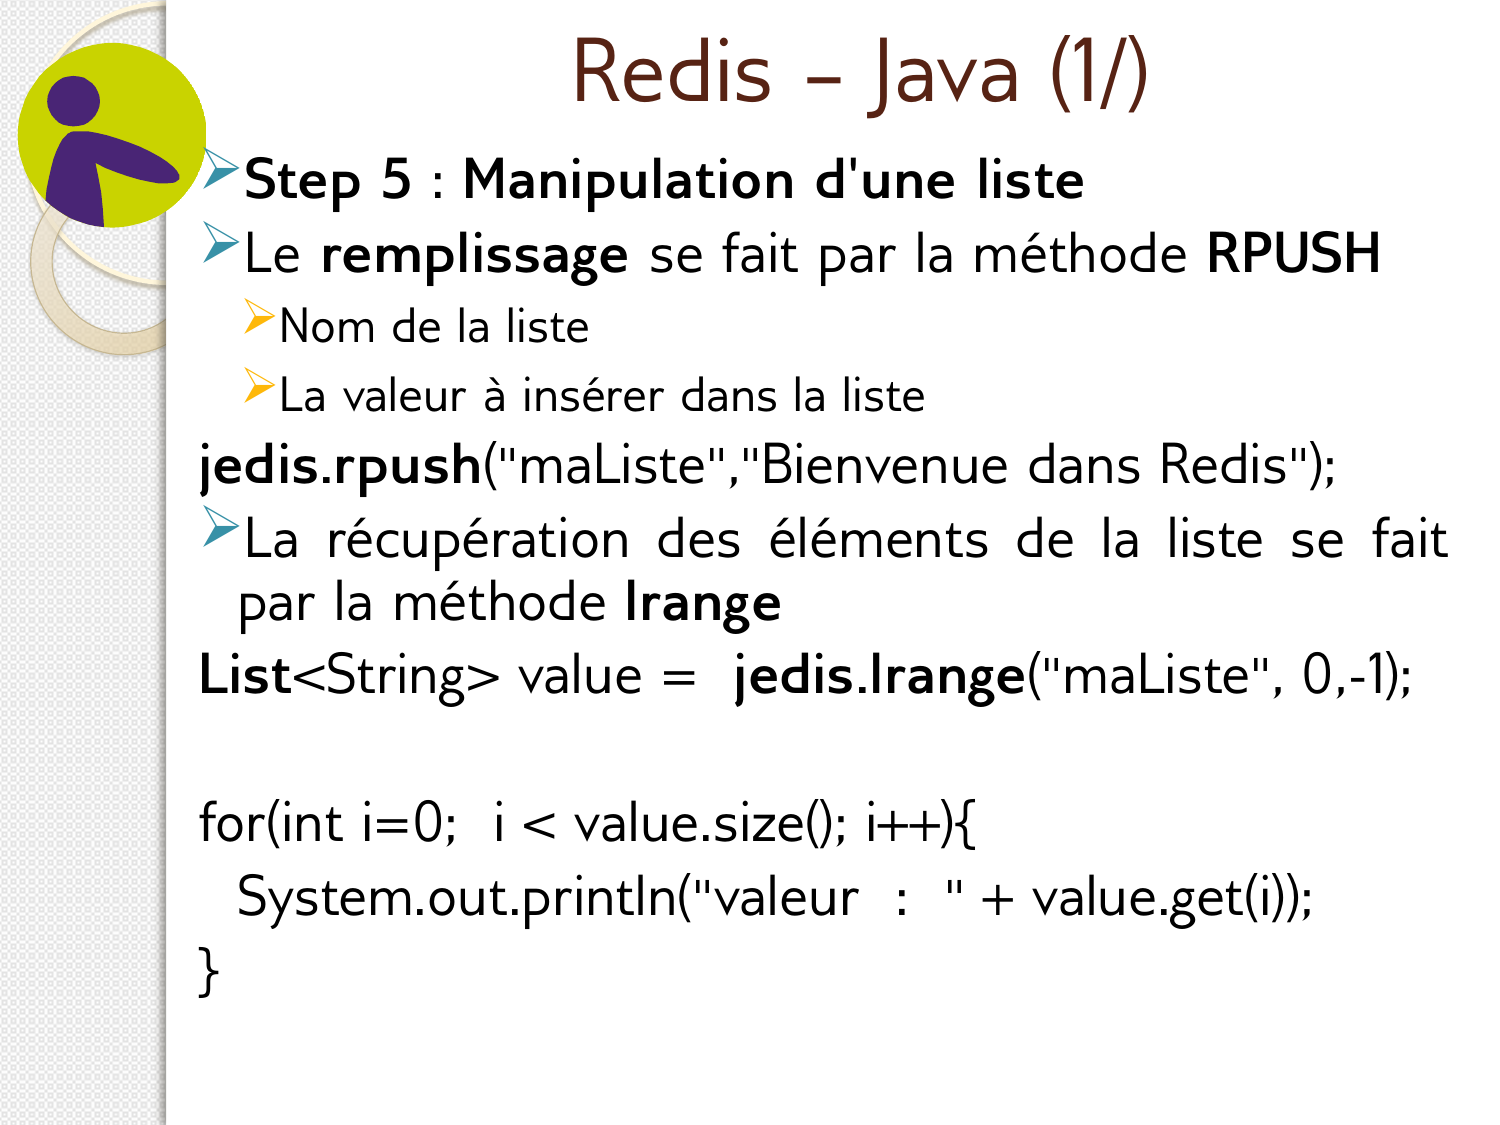

# Redis – Java (1/)
Step 5 : Manipulation d'une liste
Le remplissage se fait par la méthode RPUSH
Nom de la liste
La valeur à insérer dans la liste
jedis.rpush("maListe","Bienvenue dans Redis");
La récupération des éléments de la liste se fait par la méthode lrange
List<String> value =  jedis.lrange("maListe", 0,-1);

for(int i=0;  i < value.size(); i++){
	System.out.println("valeur  :  " + value.get(i));
}